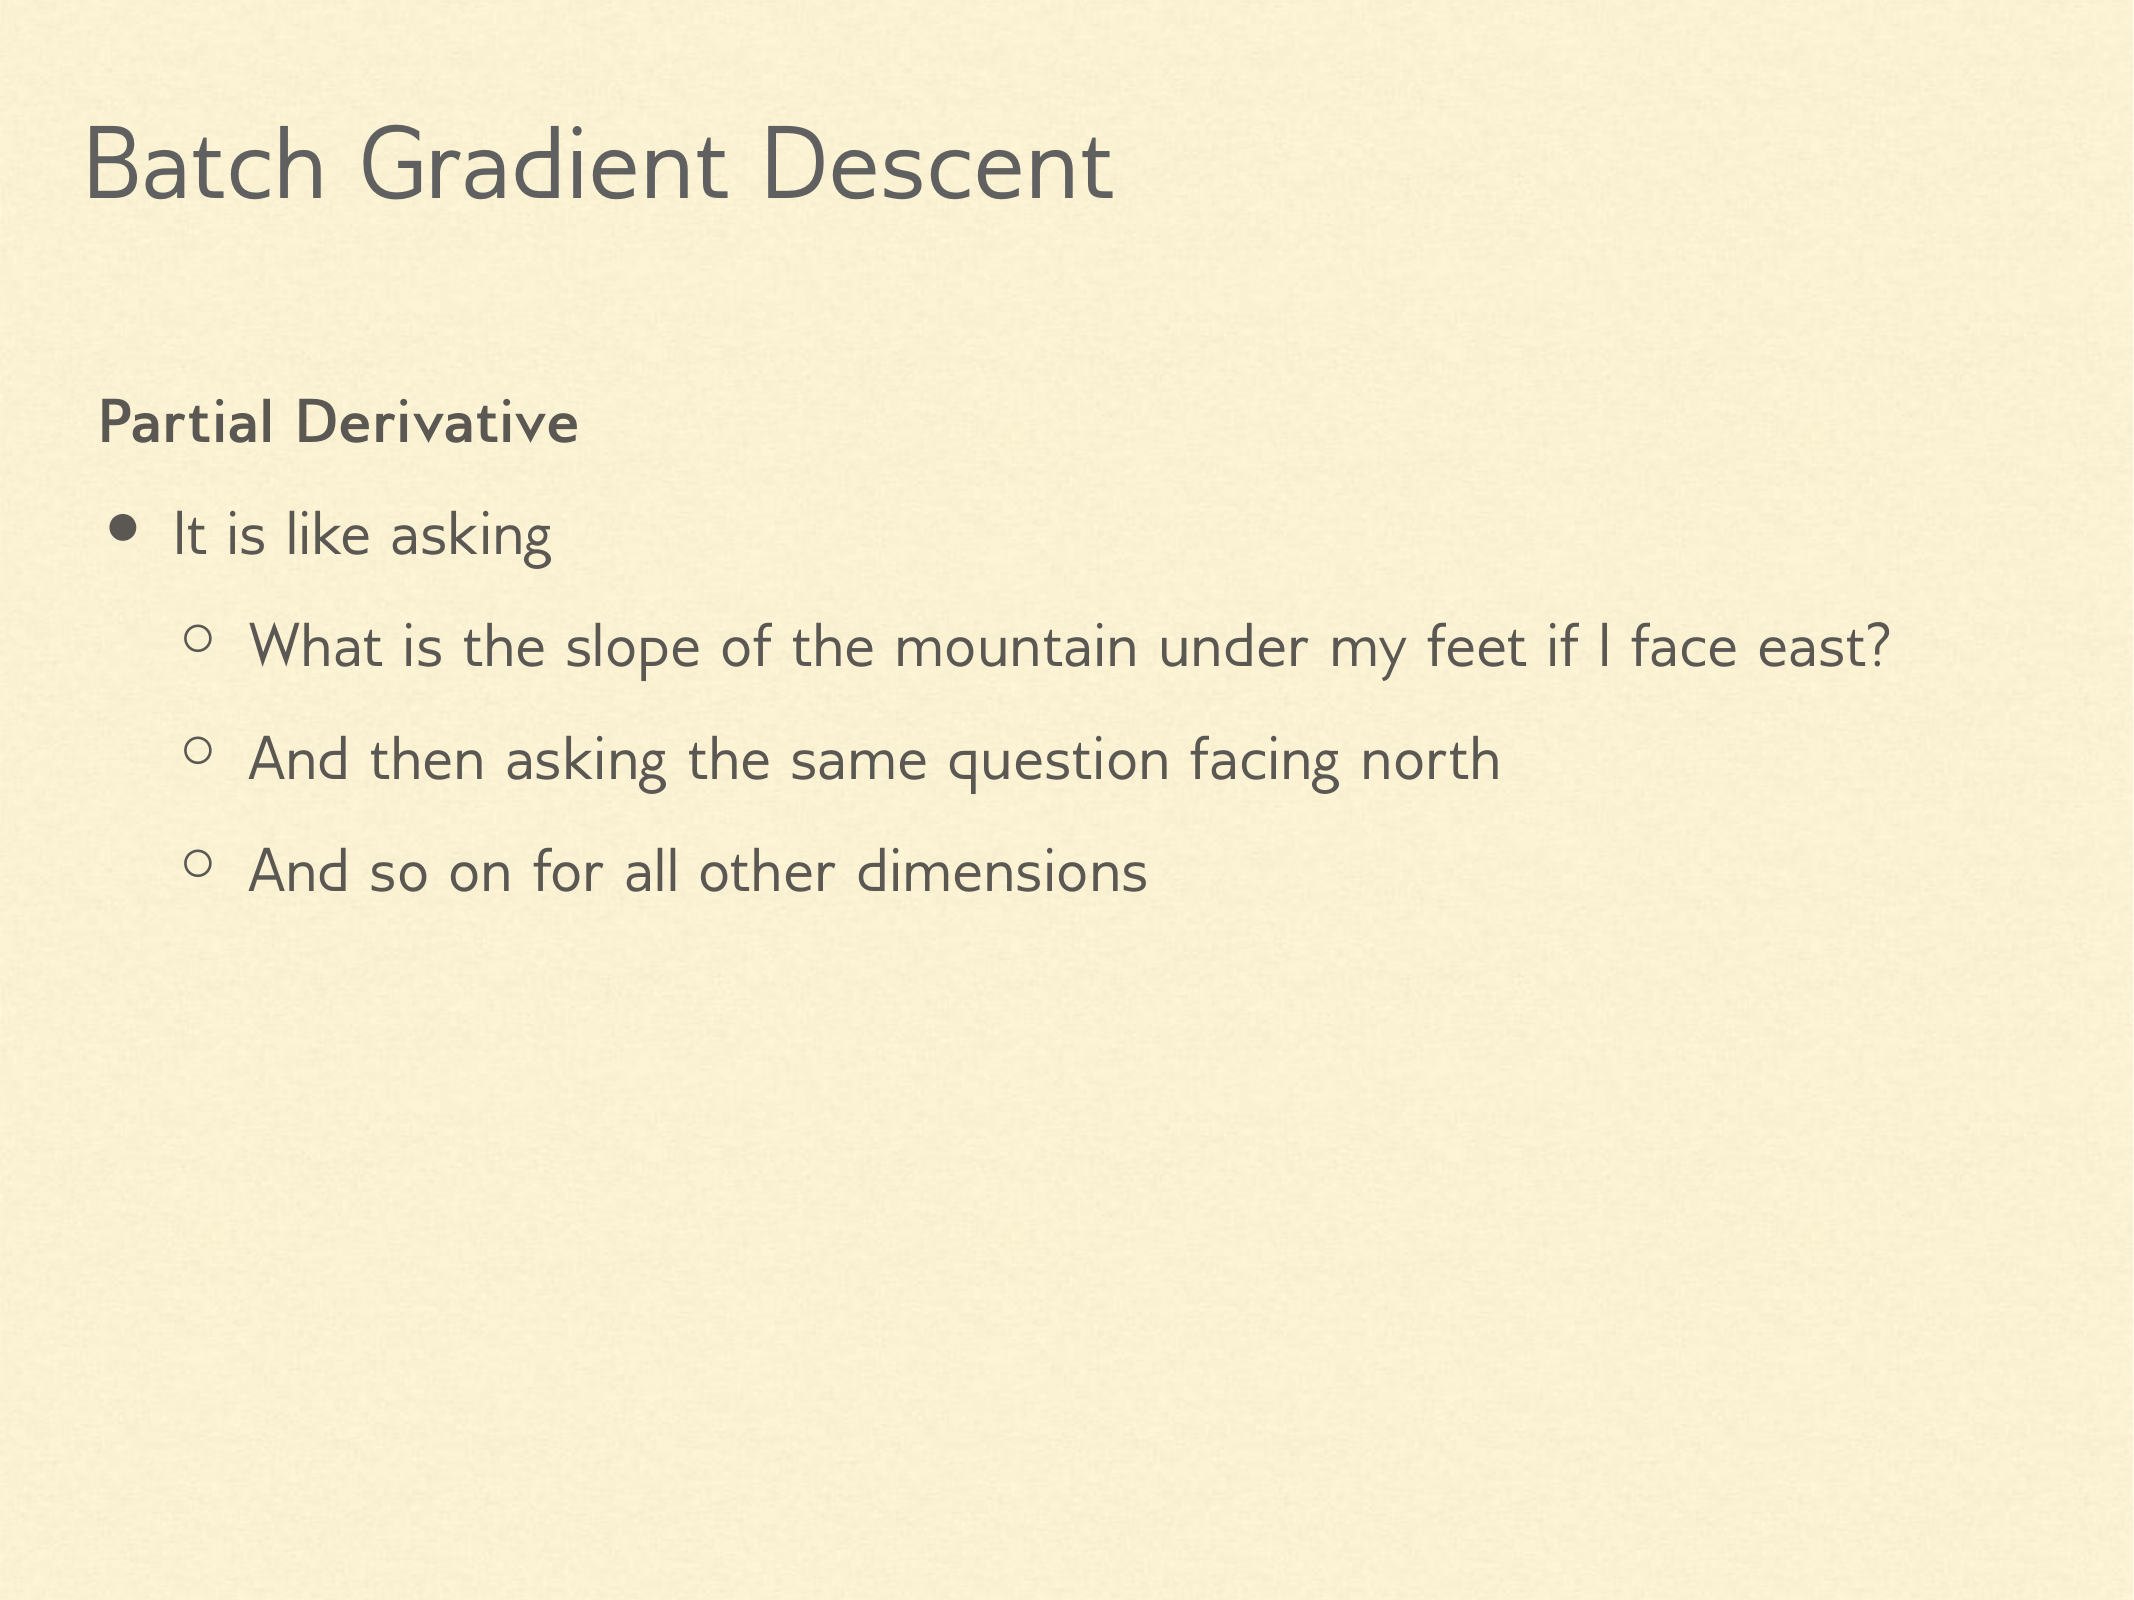

Batch Gradient Descent
Partial Derivative
It is like asking
What is the slope of the mountain under my feet if I face east?
And then asking the same question facing north
And so on for all other dimensions